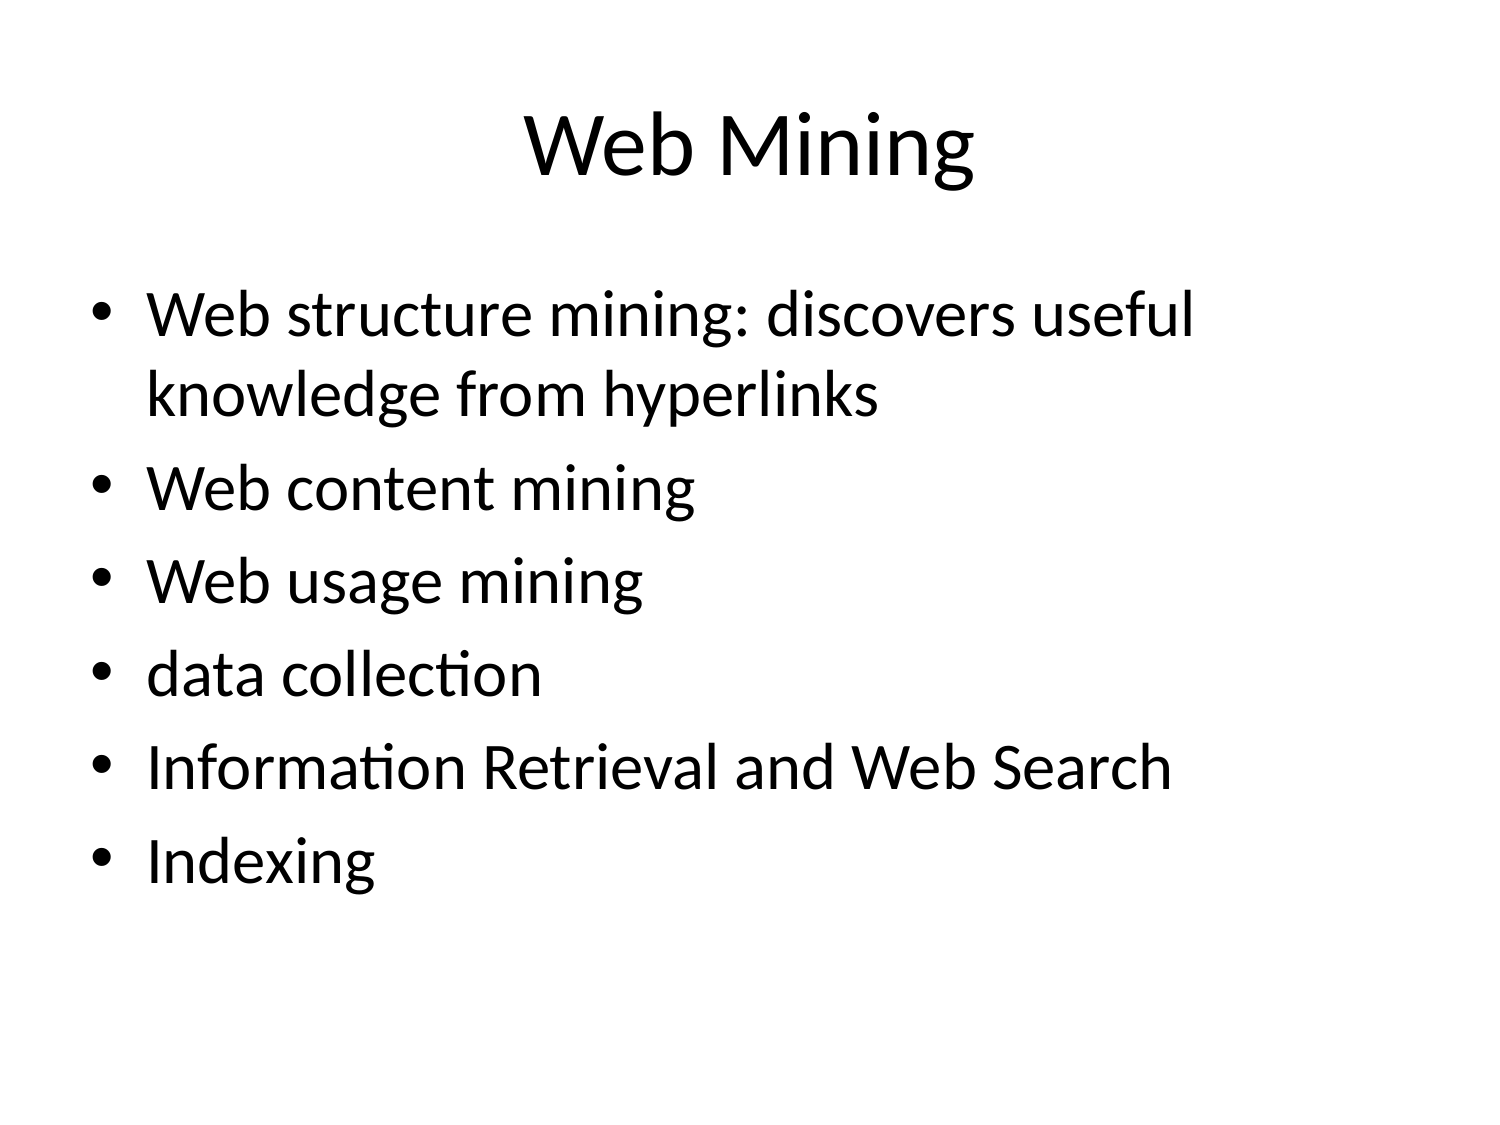

# Web Mining
Web structure mining: discovers useful knowledge from hyperlinks
Web content mining
Web usage mining
data collection
Information Retrieval and Web Search
Indexing